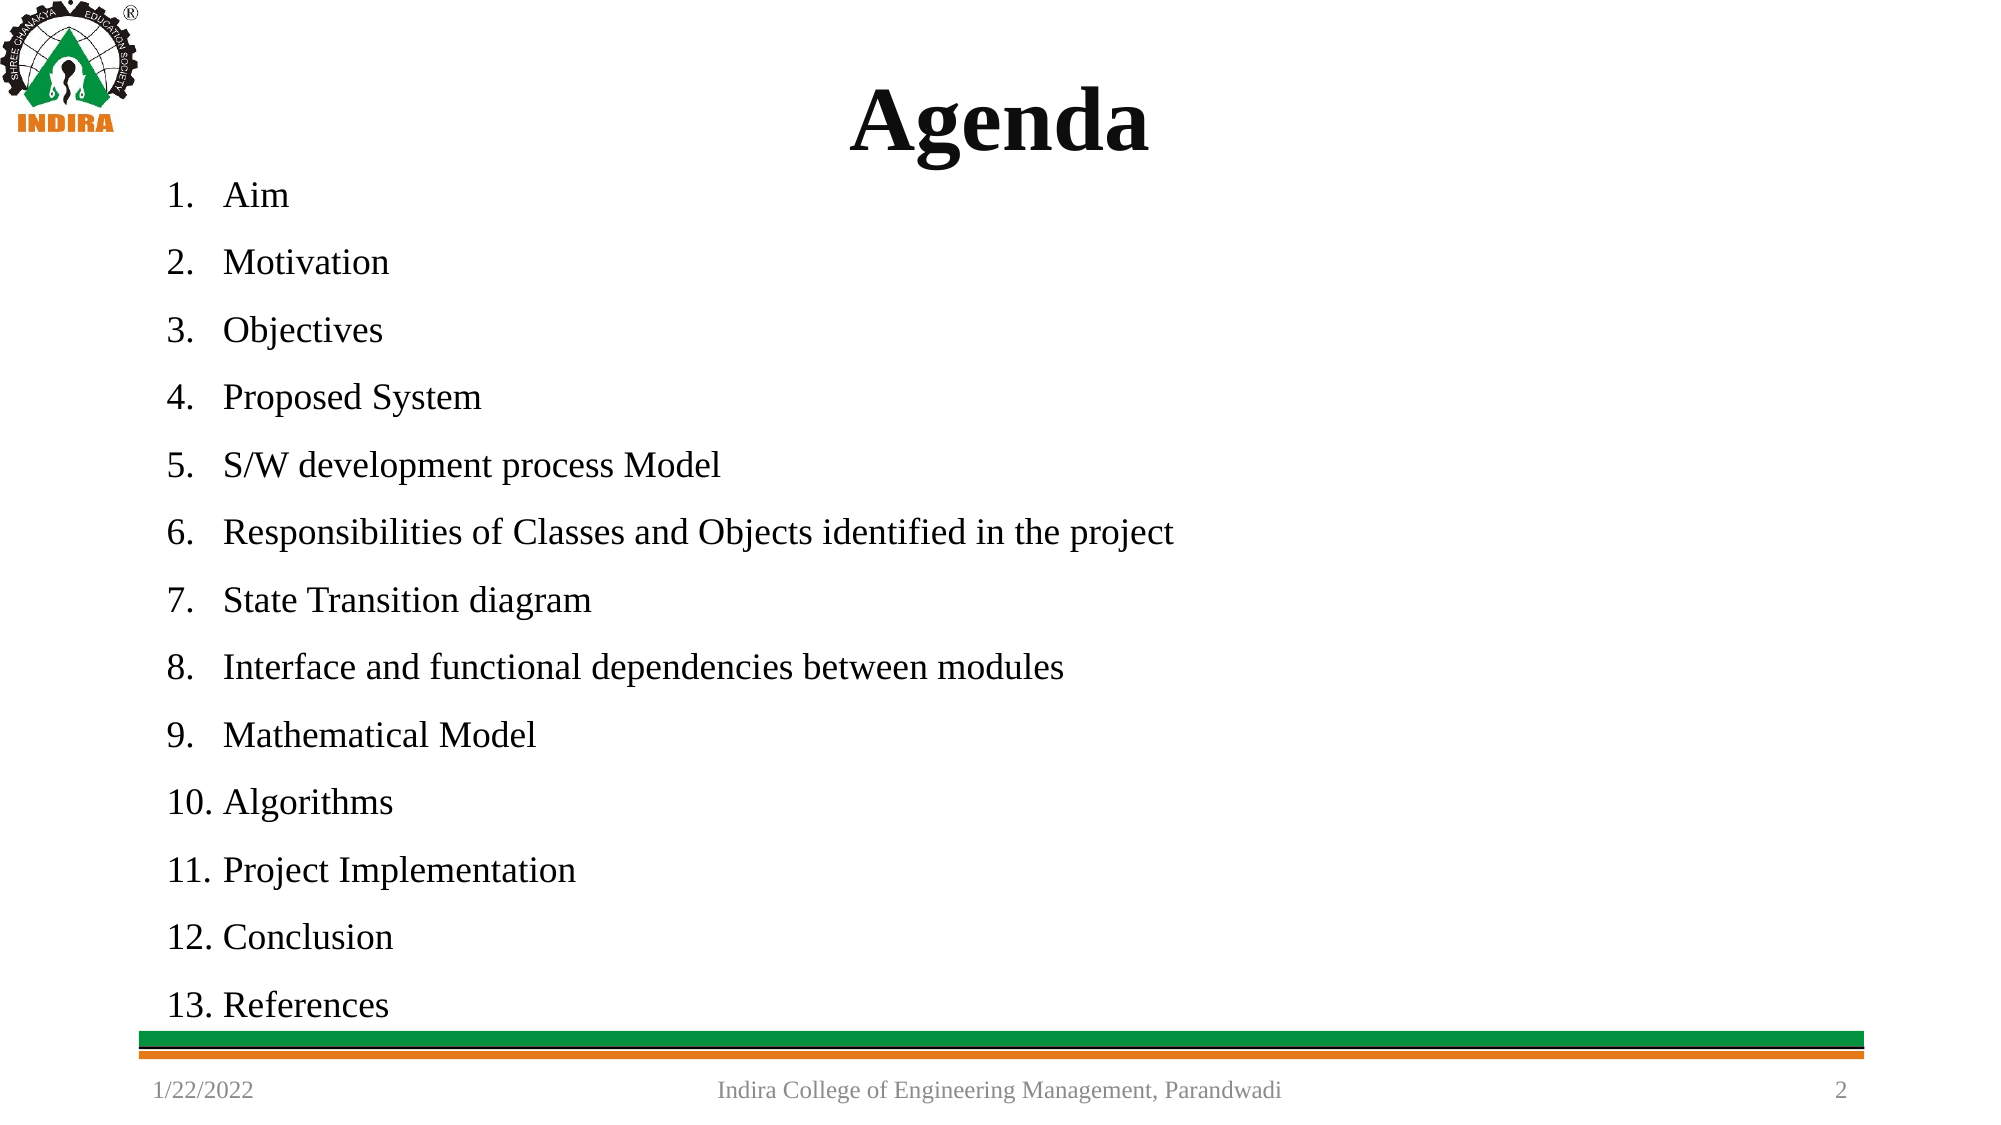

# Agenda
Aim
Motivation
Objectives
Proposed System
S/W development process Model
Responsibilities of Classes and Objects identified in the project
State Transition diagram
Interface and functional dependencies between modules
Mathematical Model
Algorithms
Project Implementation
Conclusion
References

1/22/2022
Indira College of Engineering Management, Parandwadi
2